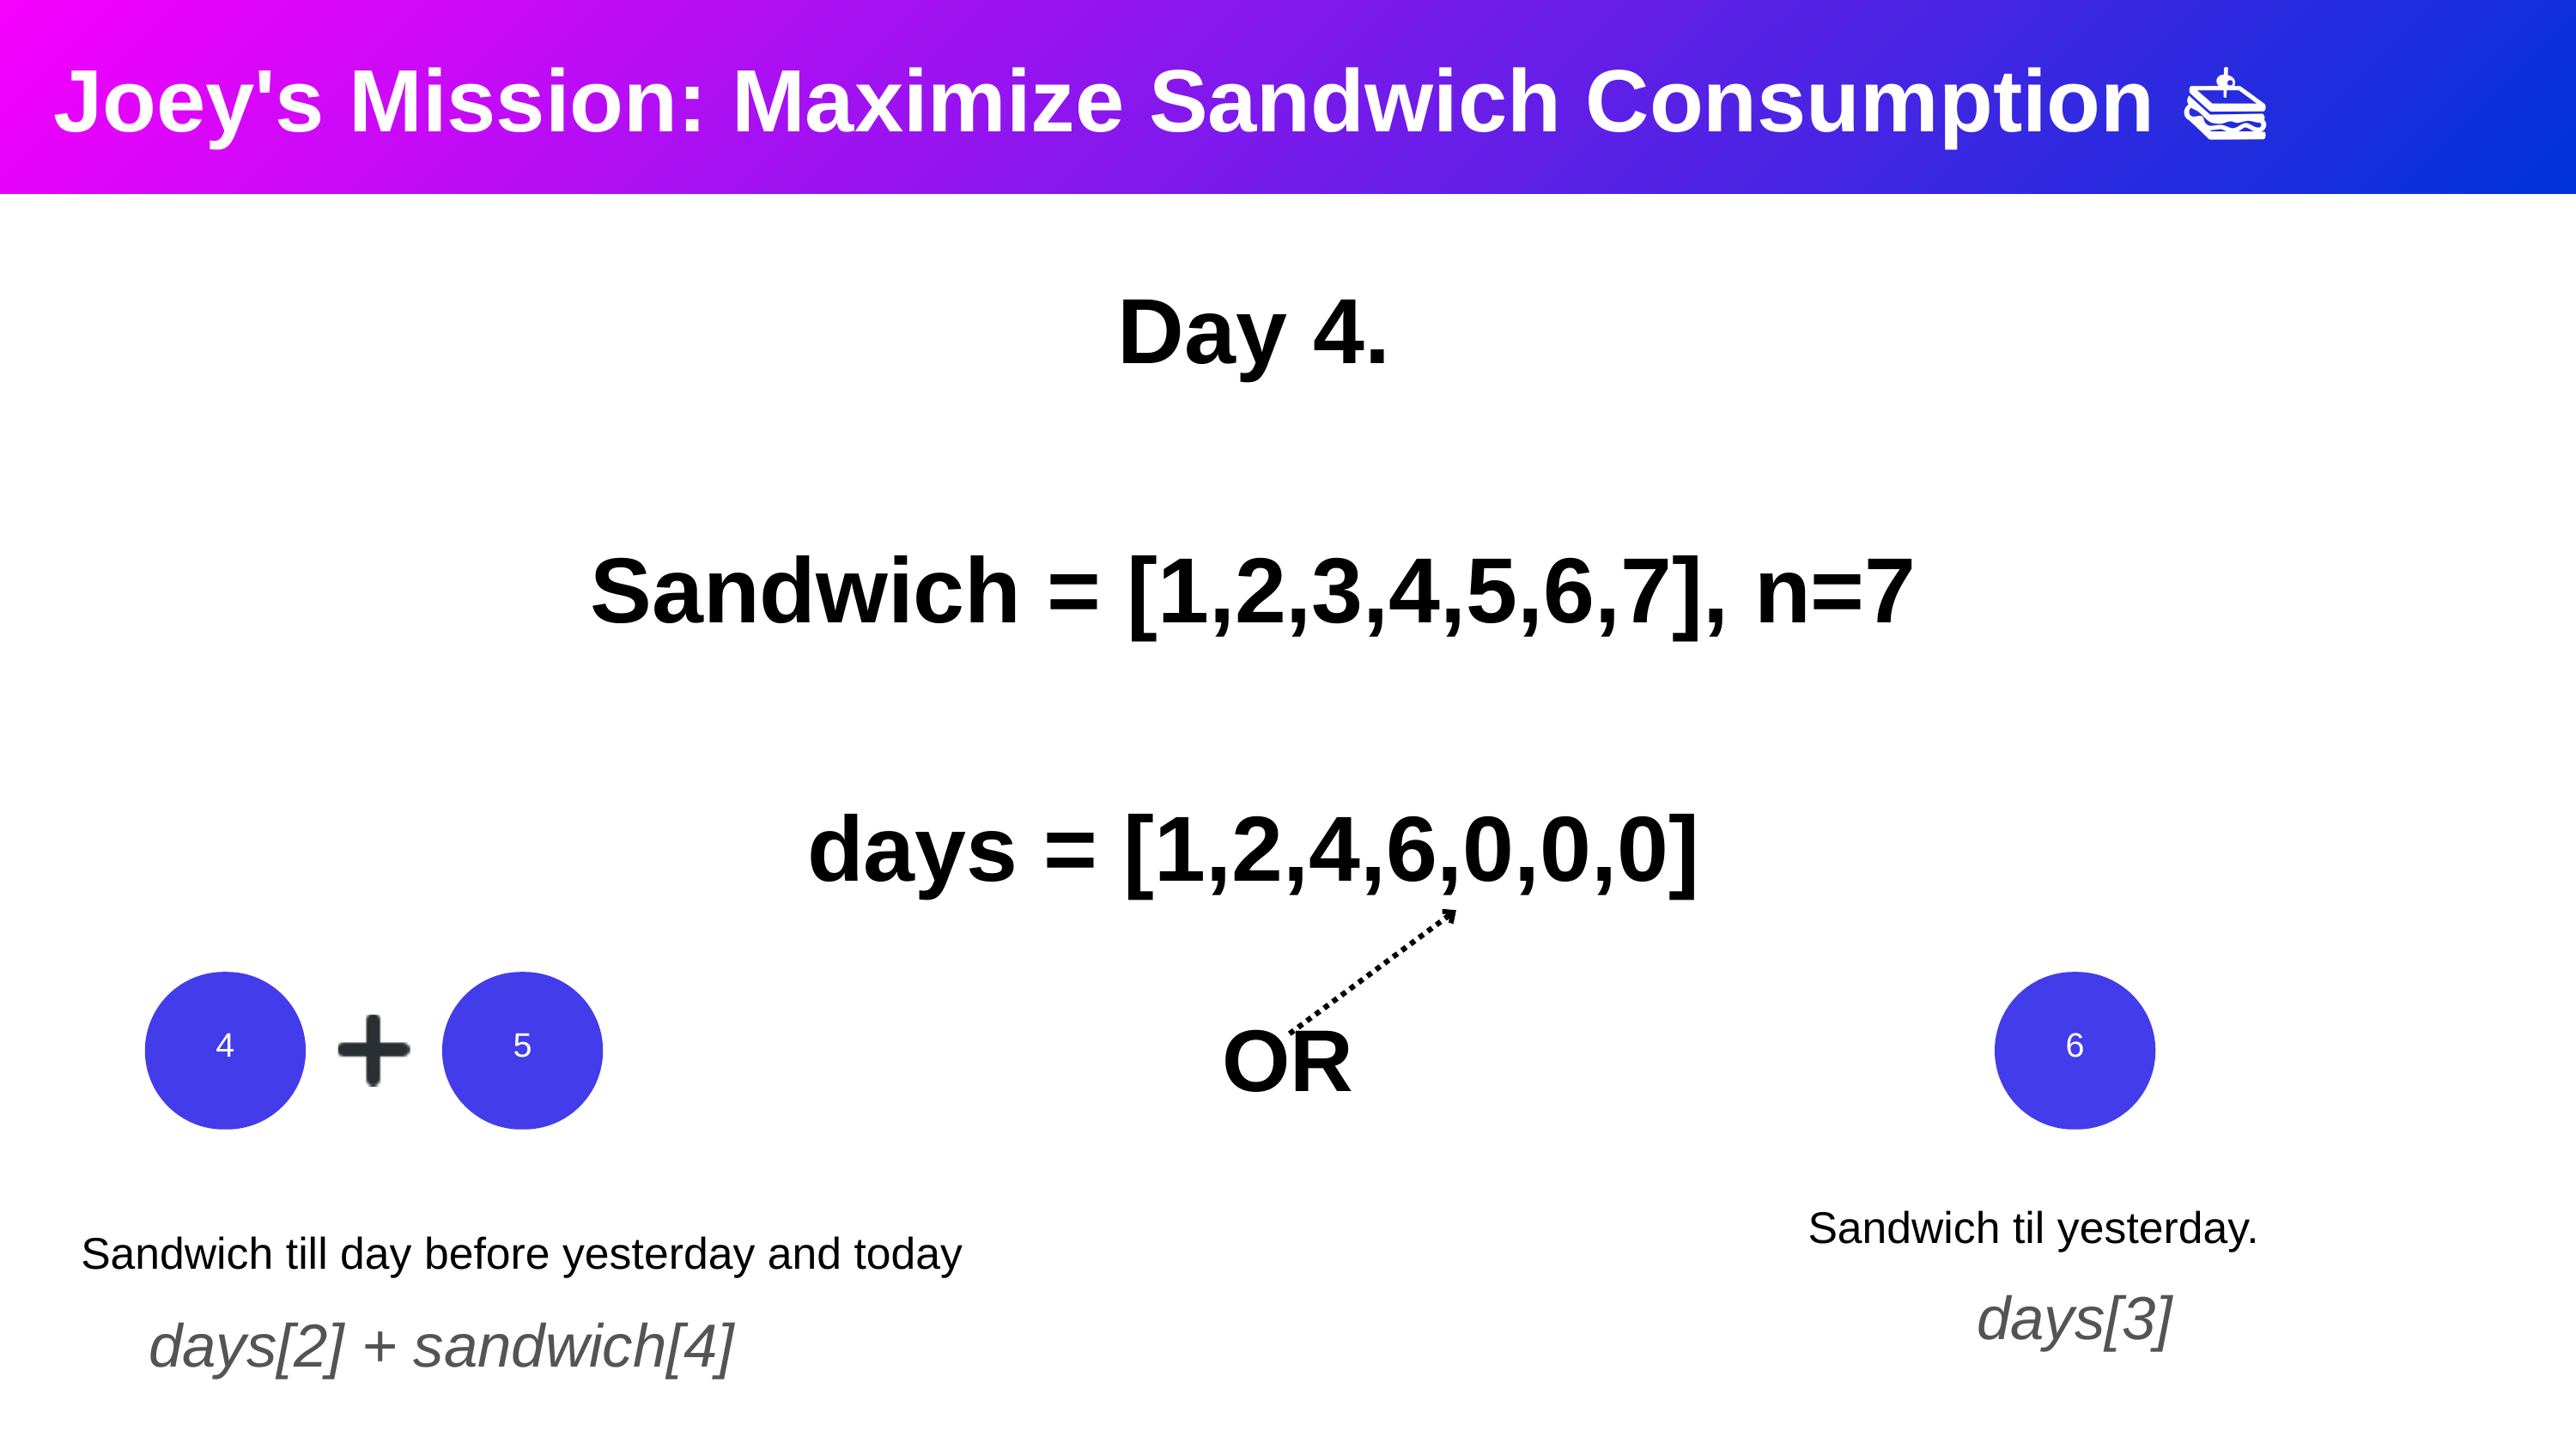

Joey's Mission: Maximize Sandwich Consumption 🥪
Day 4.

Sandwich = [1,2,3,4,5,6,7], n=7

days = [1,2,4,6,0,0,0]

4

5

6
OR

Sandwich til yesterday.
Sandwich till day before yesterday and today
days[3]
days[2] + sandwich[4]